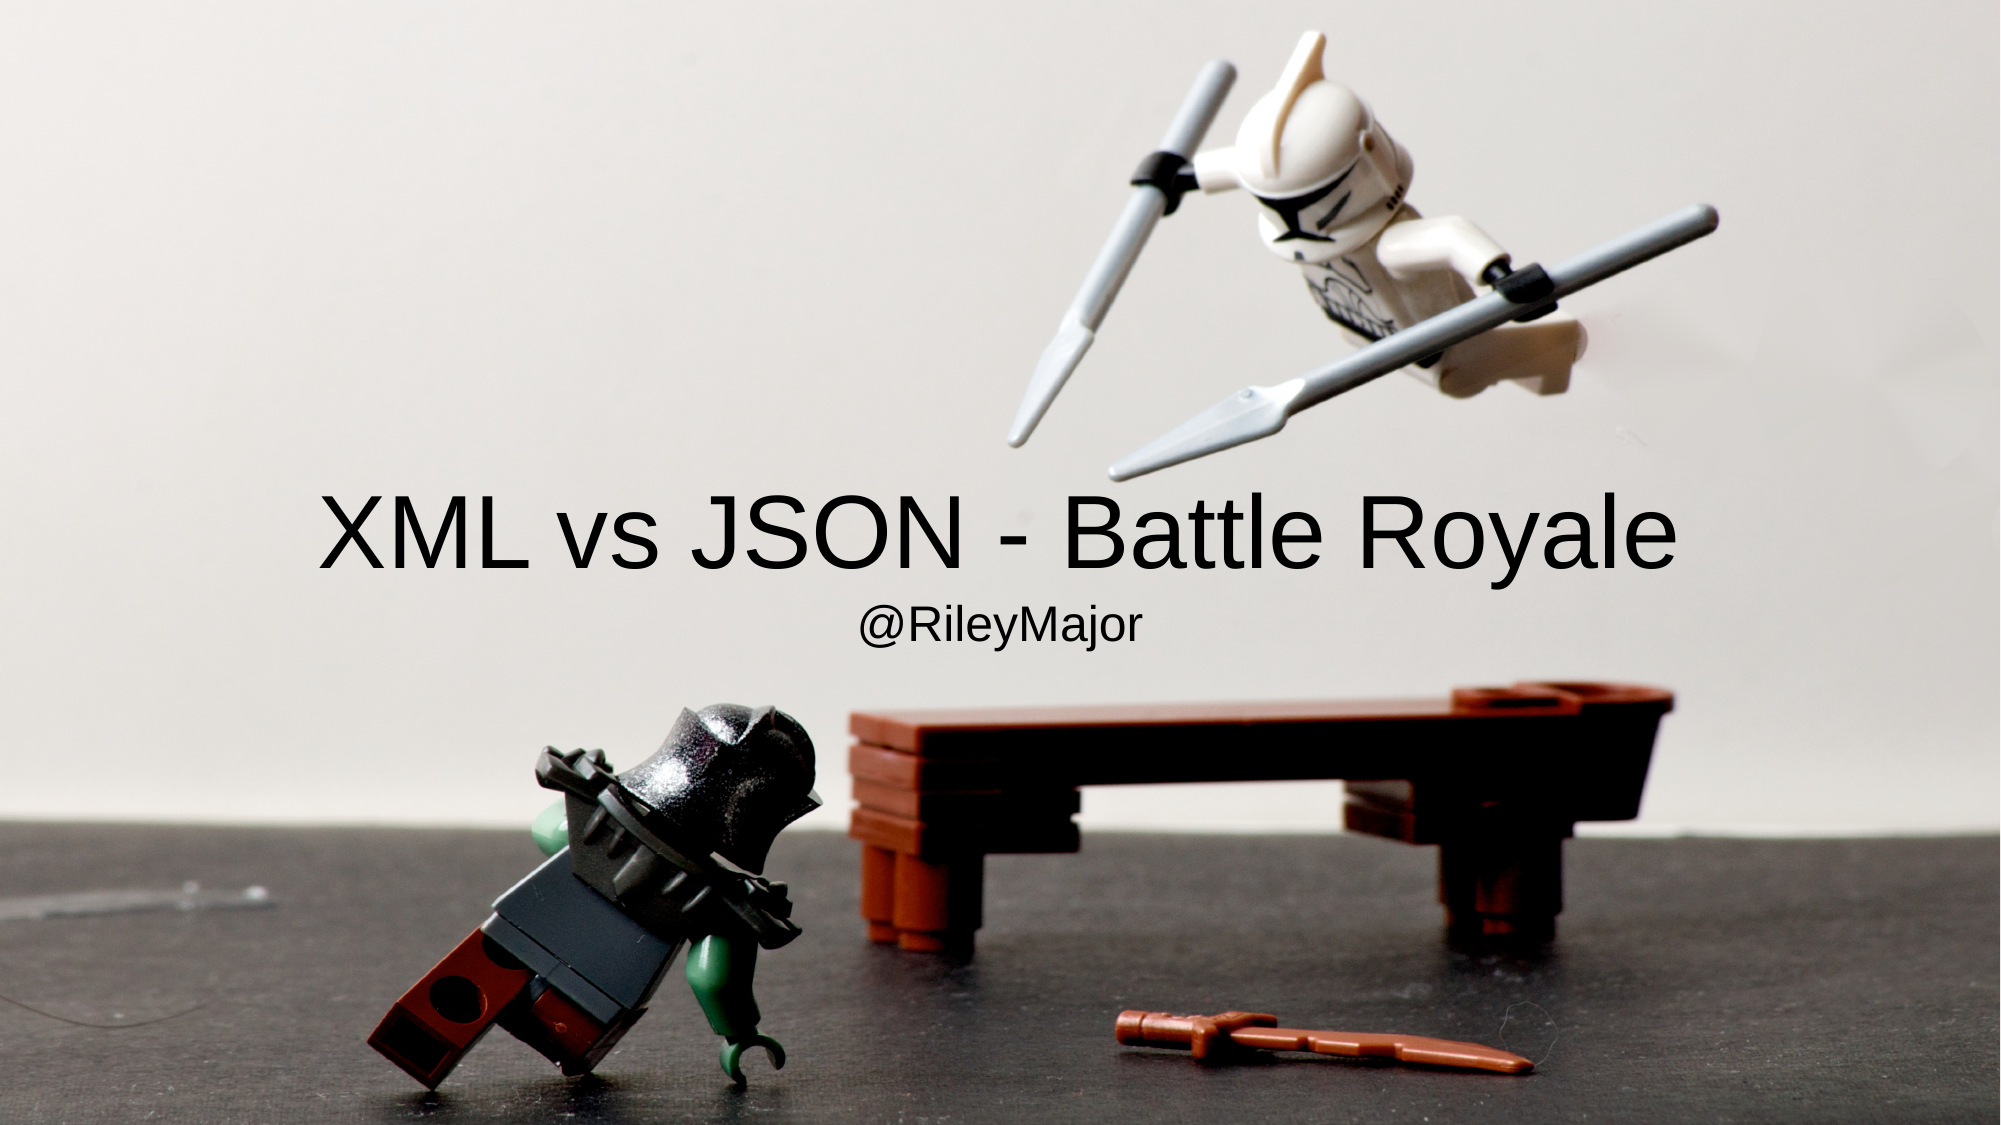

# XML vs JSON - Battle Royale
@RileyMajor
1